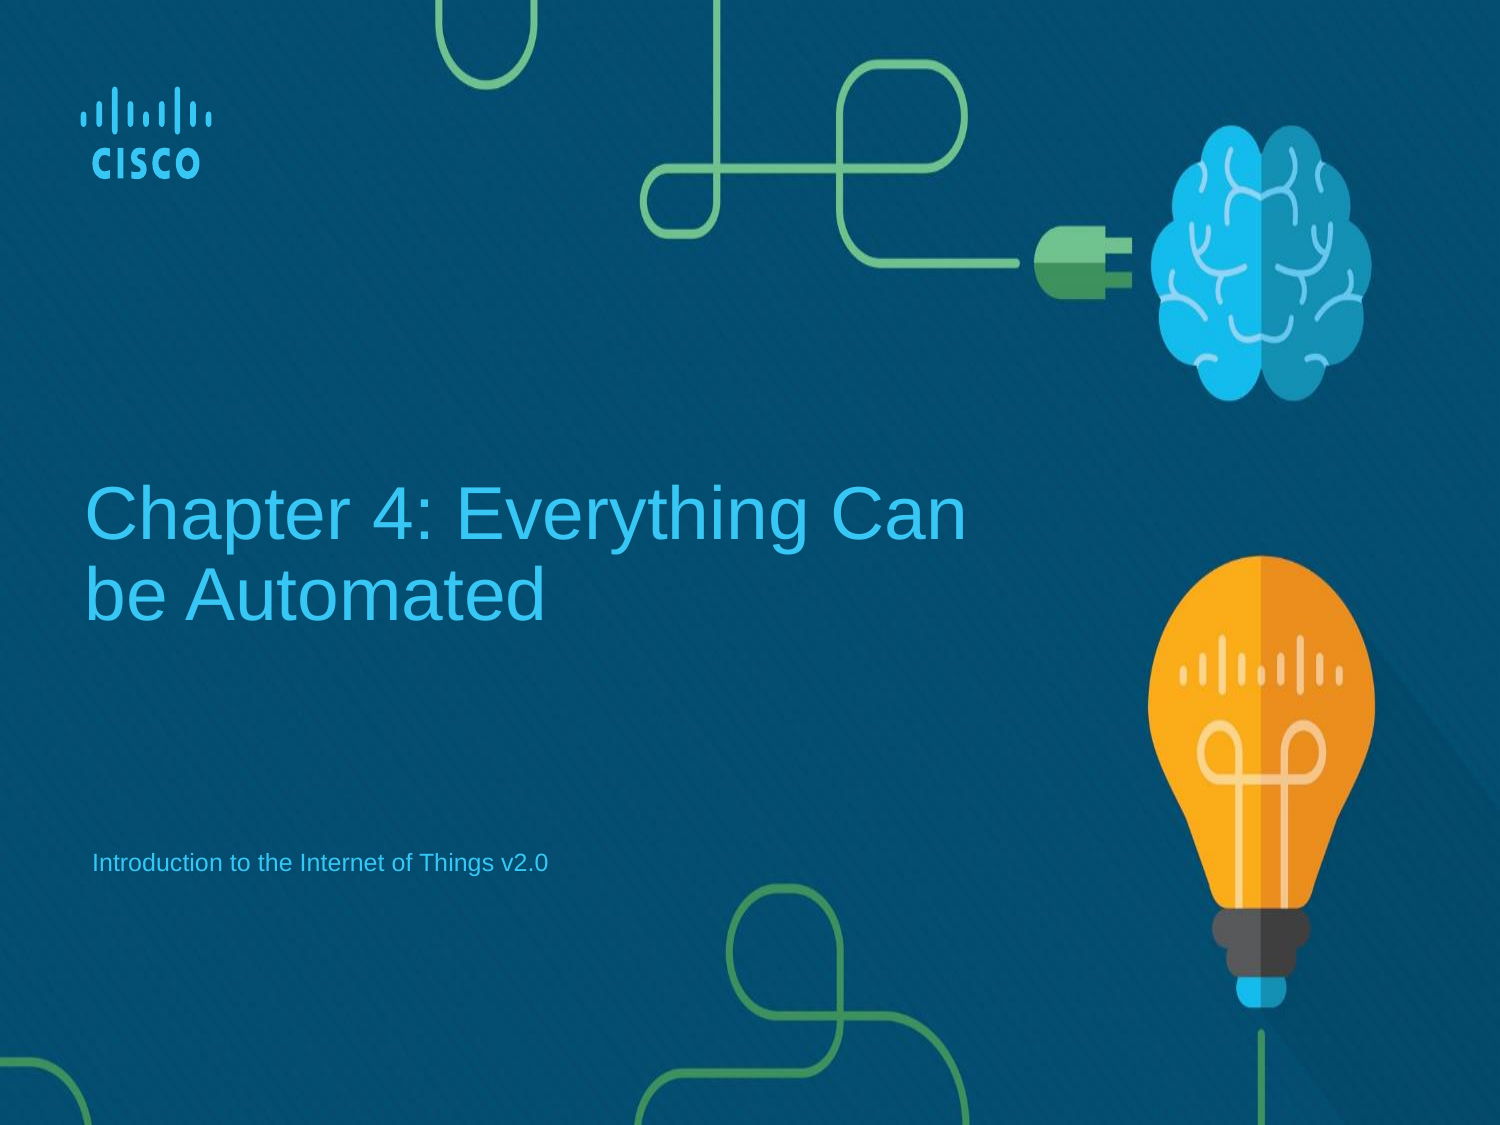

# Chapter 4: Everything Can be Automated

Introduction to the Internet of Things v2.0